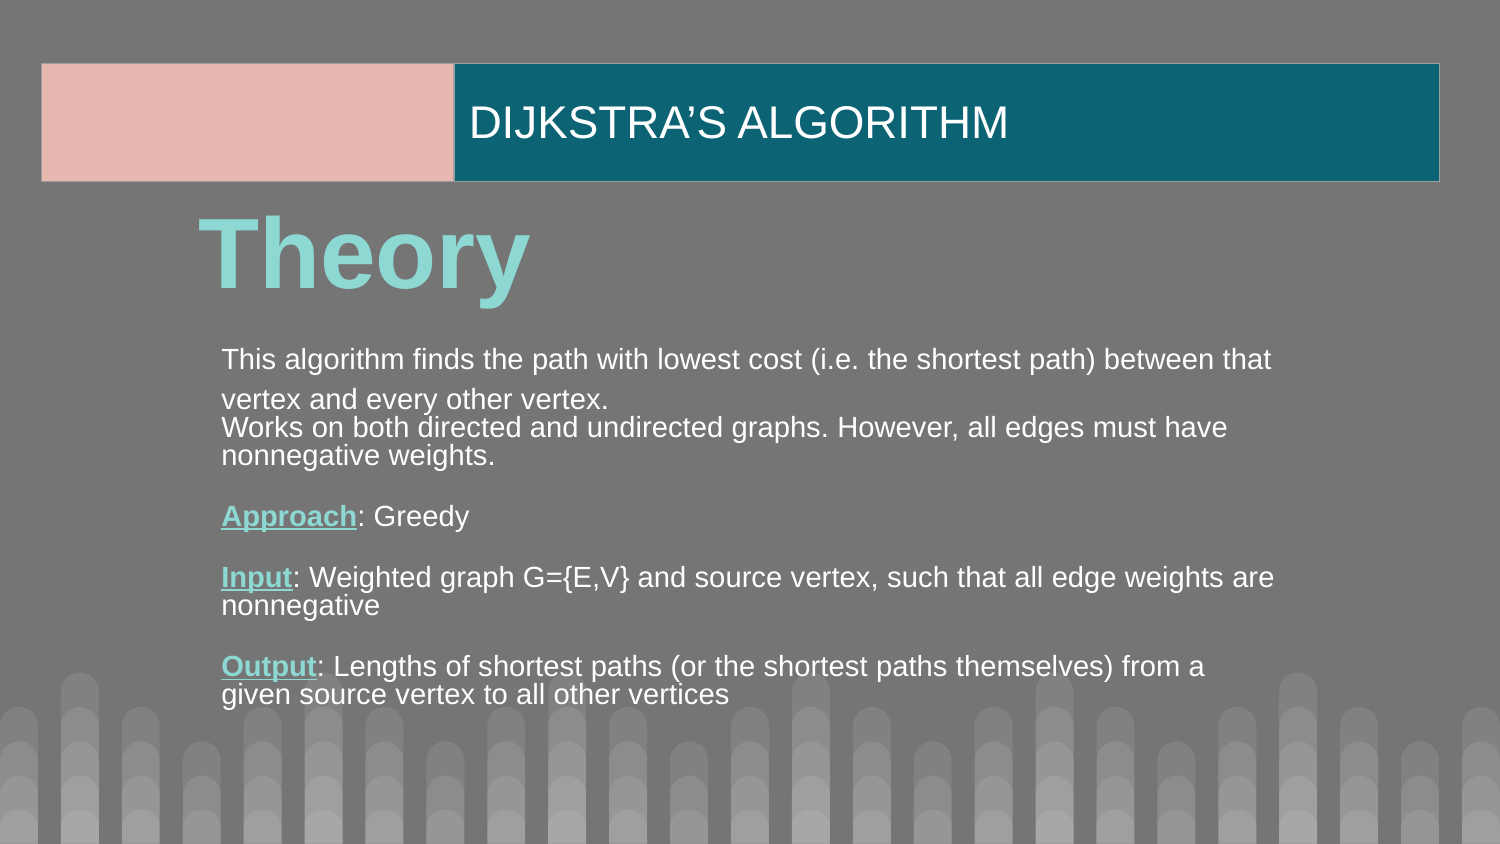

|  | DIJKSTRA’S ALGORITHM |
| --- | --- |
# Theory
This algorithm finds the path with lowest cost (i.e. the shortest path) between that vertex and every other vertex.
Works on both directed and undirected graphs. However, all edges must have nonnegative weights.
Approach: Greedy
Input: Weighted graph G={E,V} and source vertex, such that all edge weights are nonnegative
Output: Lengths of shortest paths (or the shortest paths themselves) from a given source vertex to all other vertices